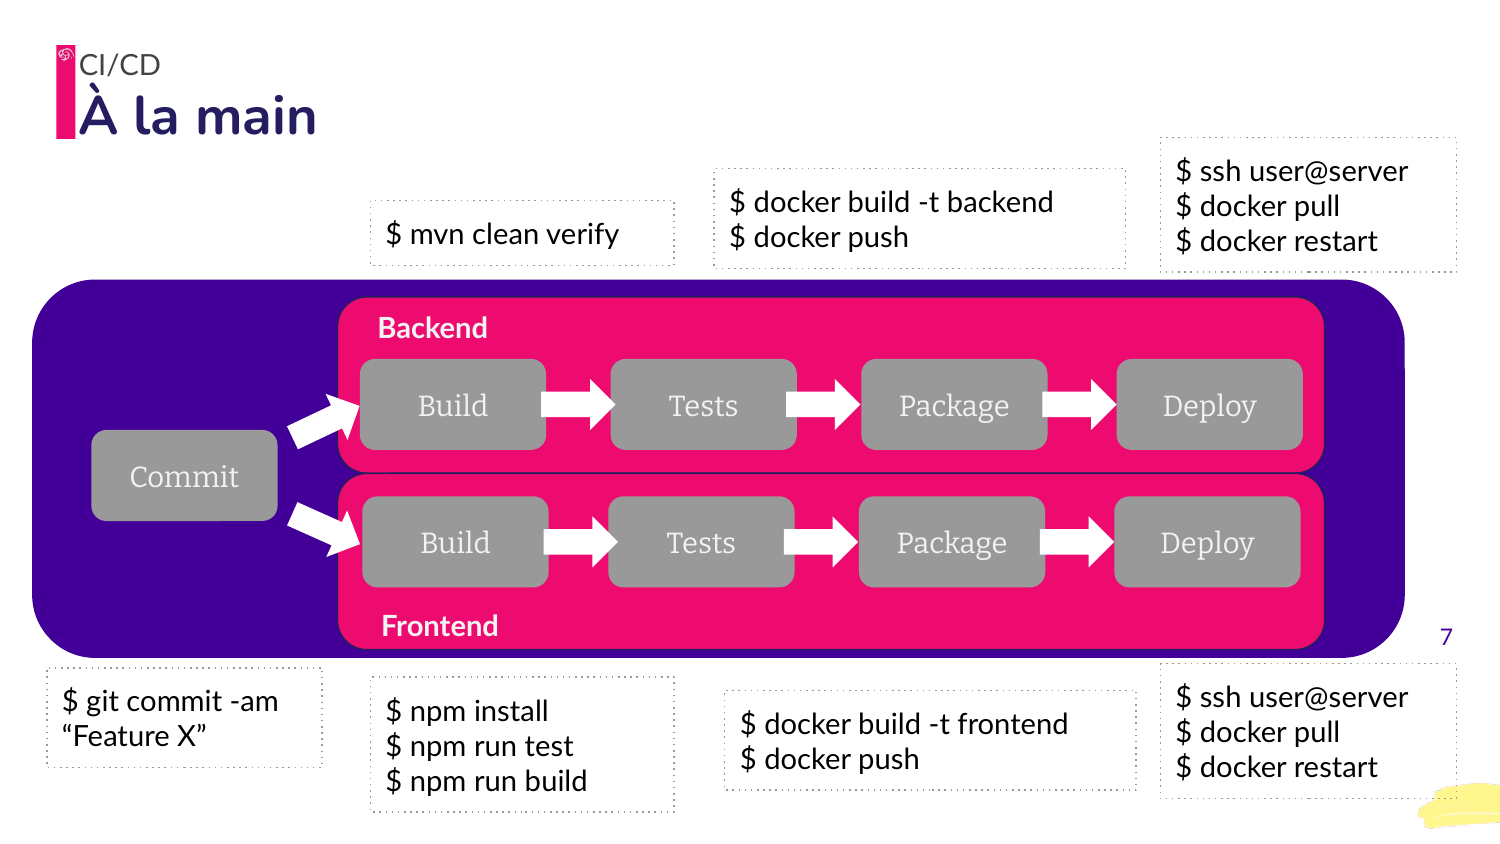

CI/CD
# À la main

$ ssh user@server
$ docker pull
$ docker restart
$ docker build -t backend
$ docker push
$ mvn clean verify

Backend

Build
Tests
Package
Deploy

Commit

Build
Tests
Package
Deploy

Frontend
7
$ ssh user@server
$ docker pull
$ docker restart
$ git commit -am “Feature X”
$ npm install
$ npm run test
$ npm run build
$ docker build -t frontend
$ docker push